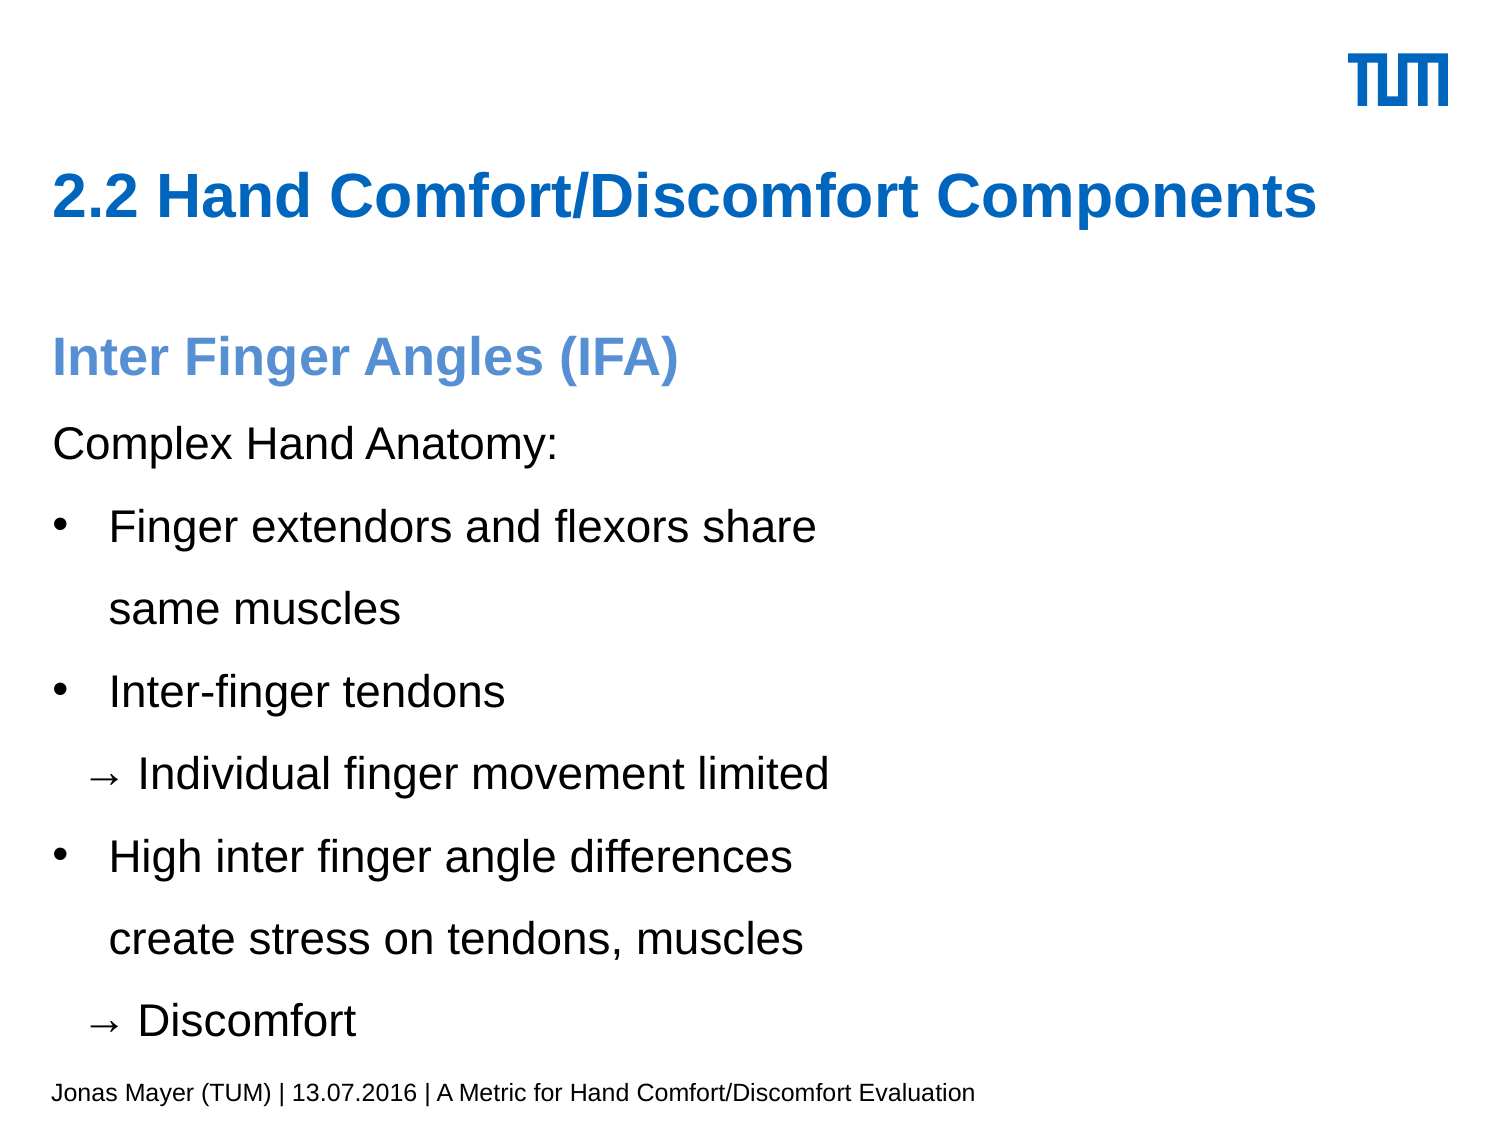

# 2.2 Hand Comfort/Discomfort Components
Inter Finger Angles (IFA)
Complex Hand Anatomy:
Finger extendors and flexors share same muscles
Inter-finger tendons
Individual finger movement limited
High inter finger angle differences create stress on tendons, muscles
Discomfort

Jonas Mayer (TUM) | 13.07.2016 | A Metric for Hand Comfort/Discomfort Evaluation